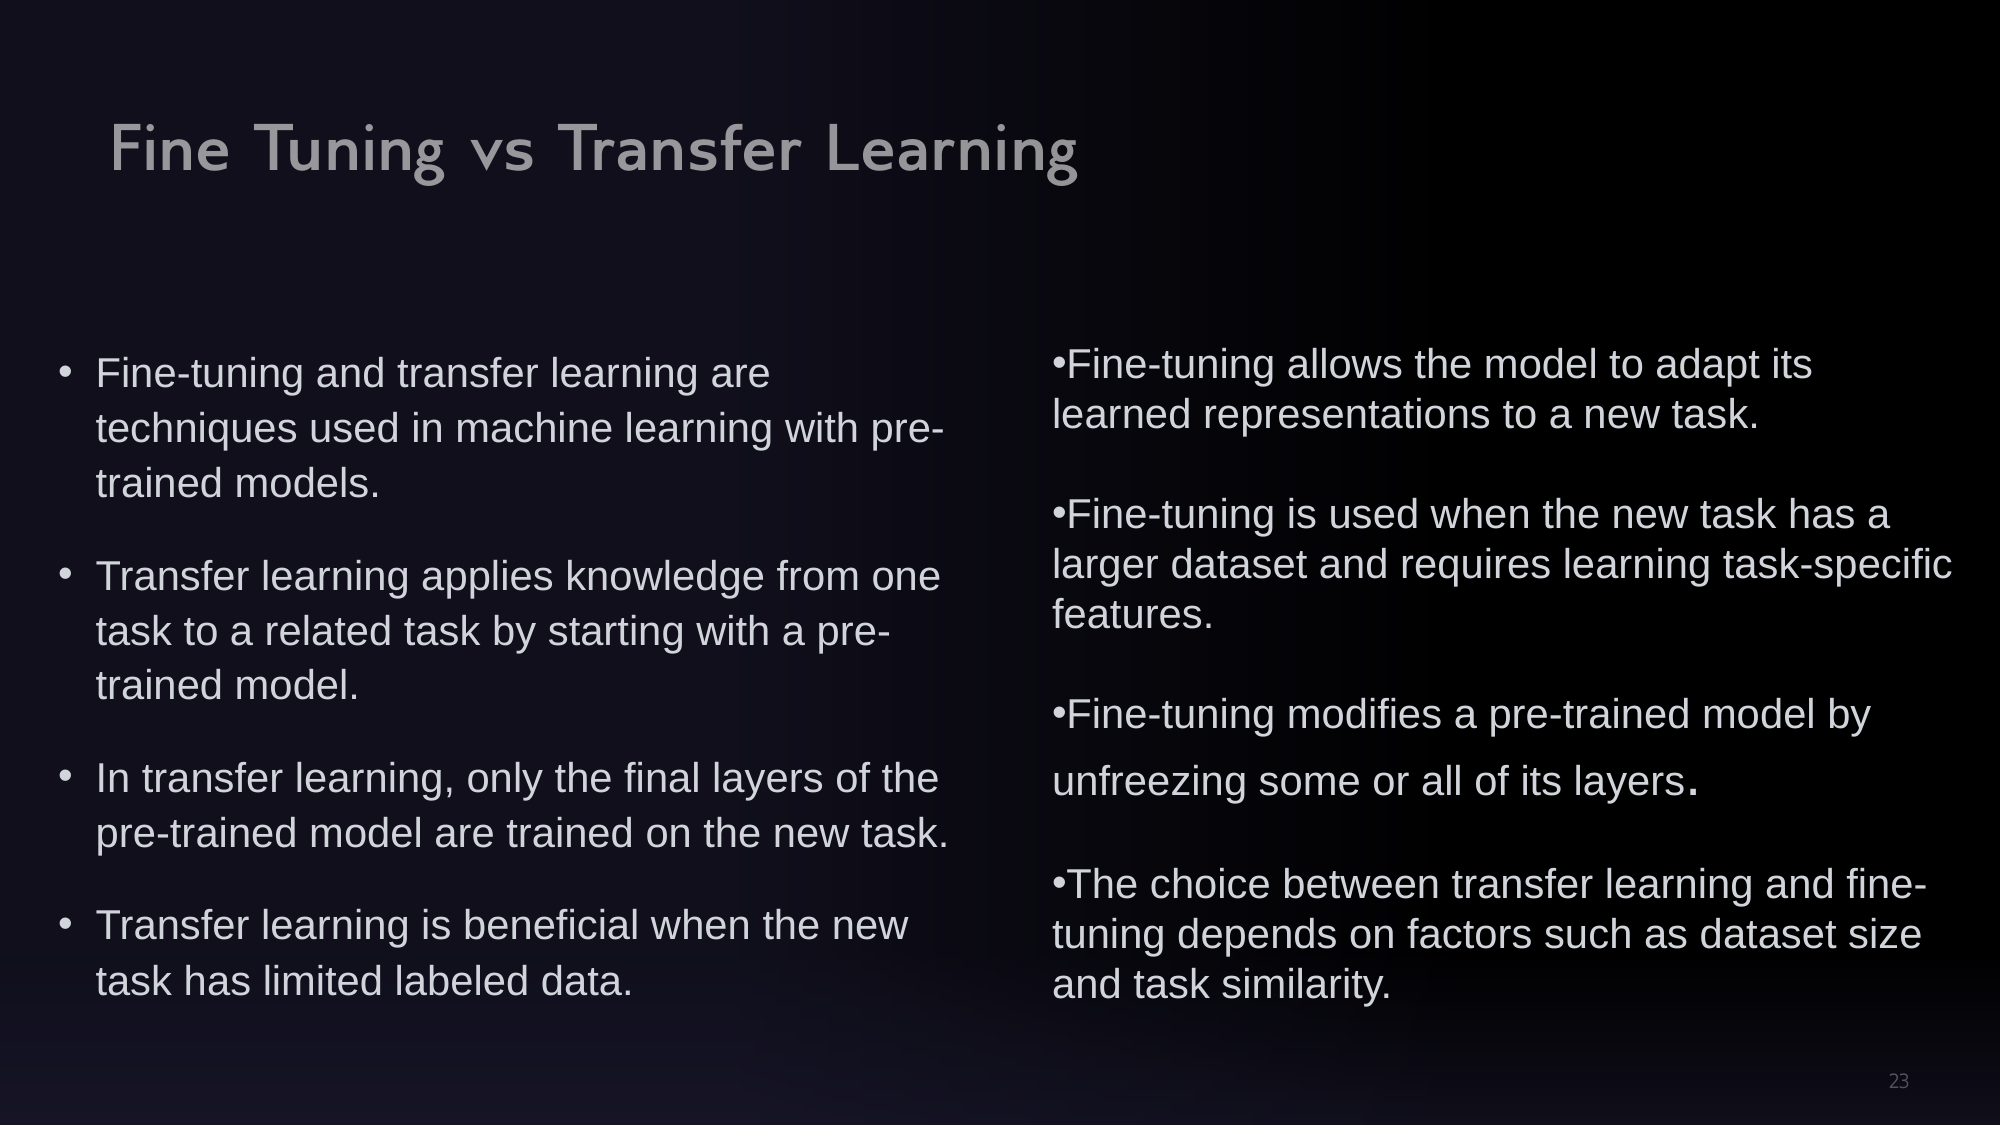

Fine Tuning vs Transfer Learning
Fine-tuning allows the model to adapt its learned representations to a new task.

Fine-tuning is used when the new task has a larger dataset and requires learning task-specific features.

Fine-tuning modifies a pre-trained model by unfreezing some or all of its layers.

The choice between transfer learning and fine-tuning depends on factors such as dataset size and task similarity.
Fine-tuning and transfer learning are techniques used in machine learning with pre-trained models.
Transfer learning applies knowledge from one task to a related task by starting with a pre-trained model.
In transfer learning, only the final layers of the pre-trained model are trained on the new task.
Transfer learning is beneficial when the new task has limited labeled data.

23